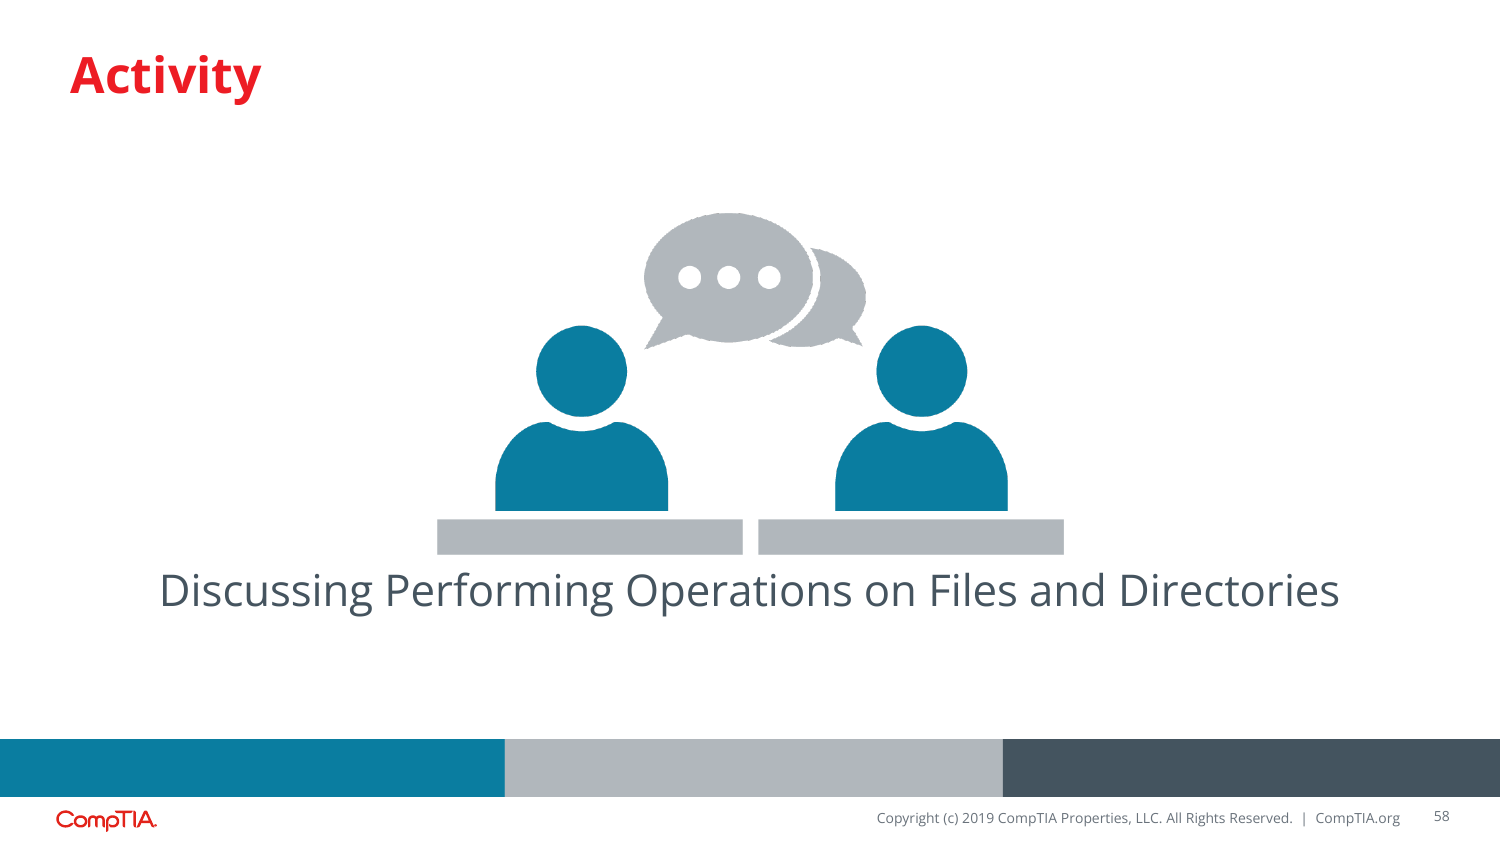

Discussing Performing Operations on Files and Directories
58